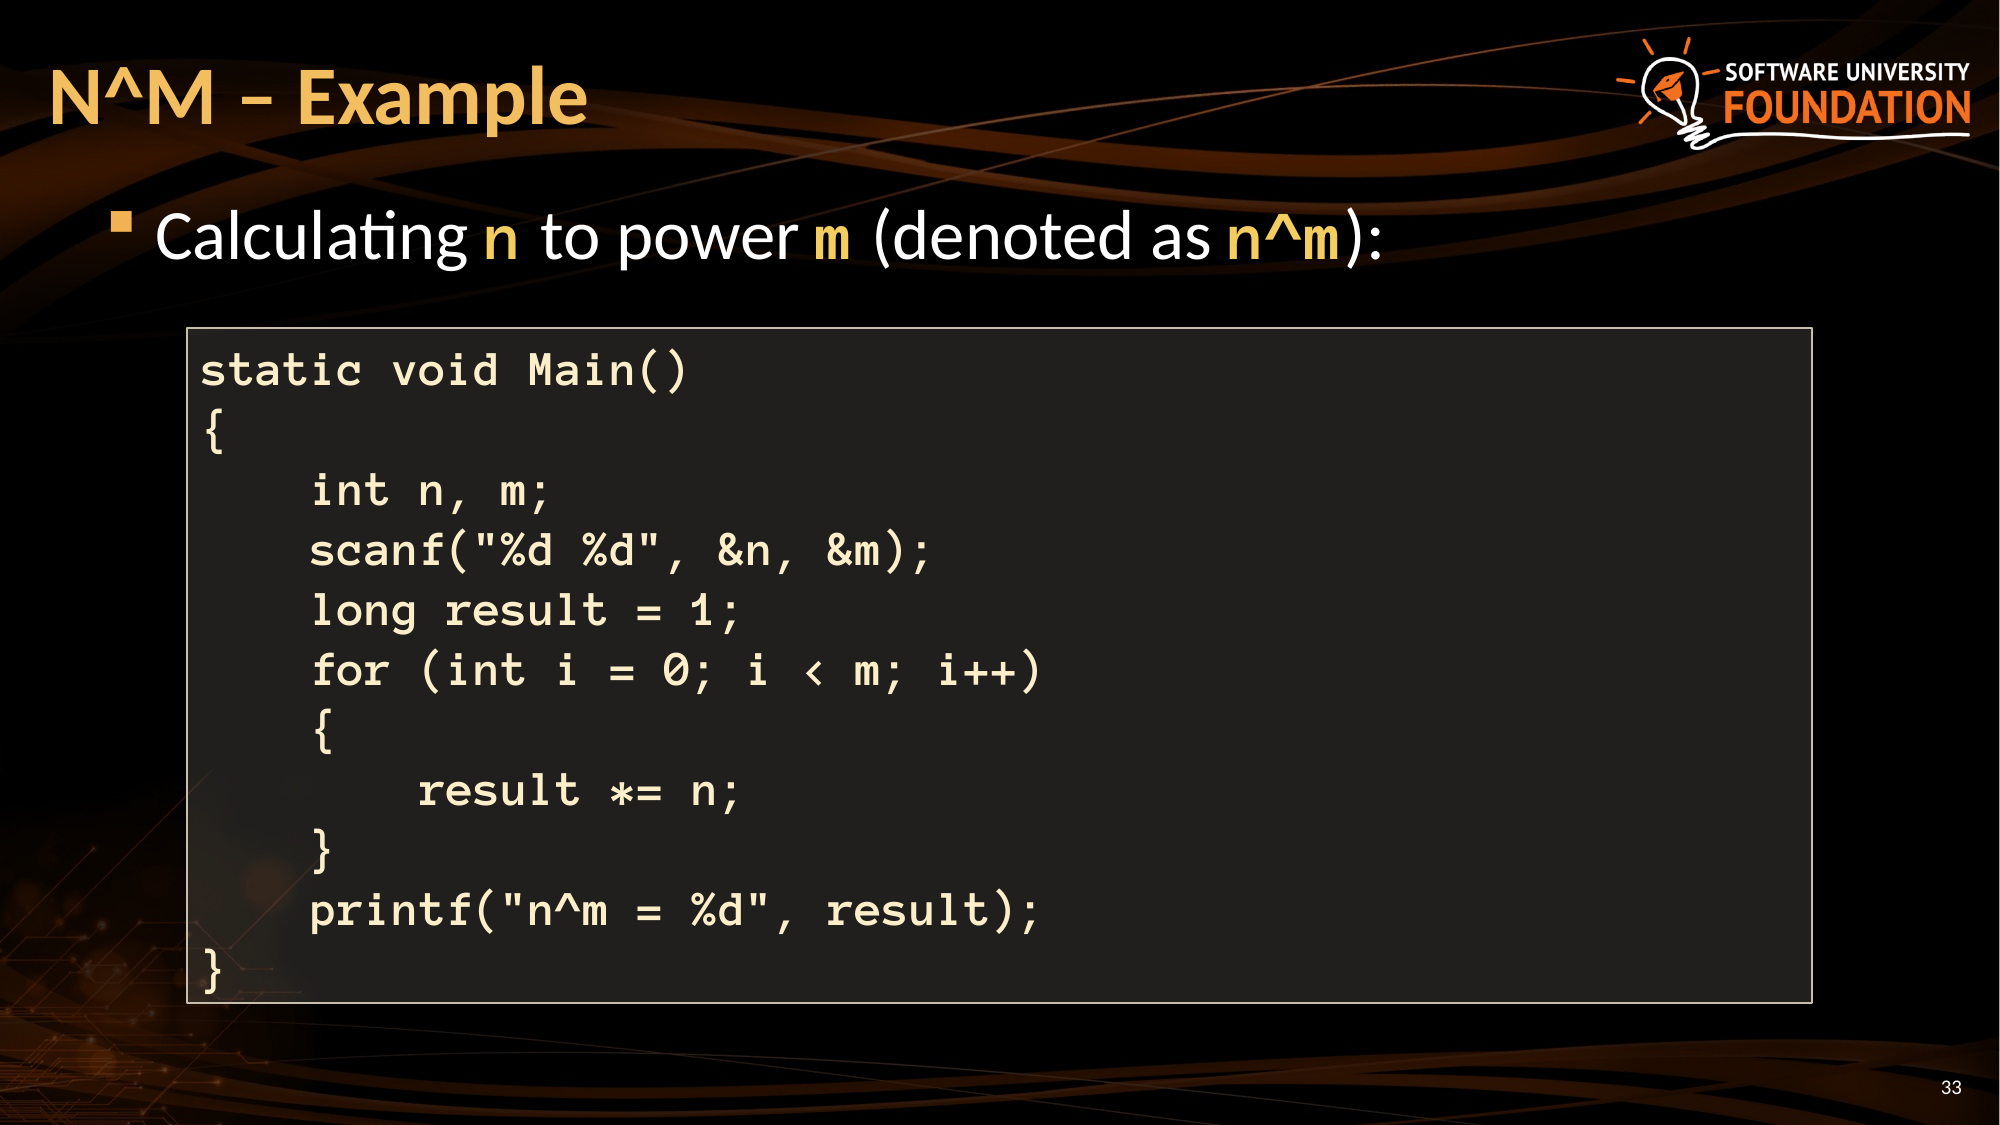

# N^M – Example
Calculating n to power m (denoted as n^m):
static void Main()
{
    int n, m;
    scanf("%d %d", &n, &m);
    long result = 1;
    for (int i = 0; i < m; i++)
    {
        result *= n;
    }
    printf("n^m = %d", result);
}
33